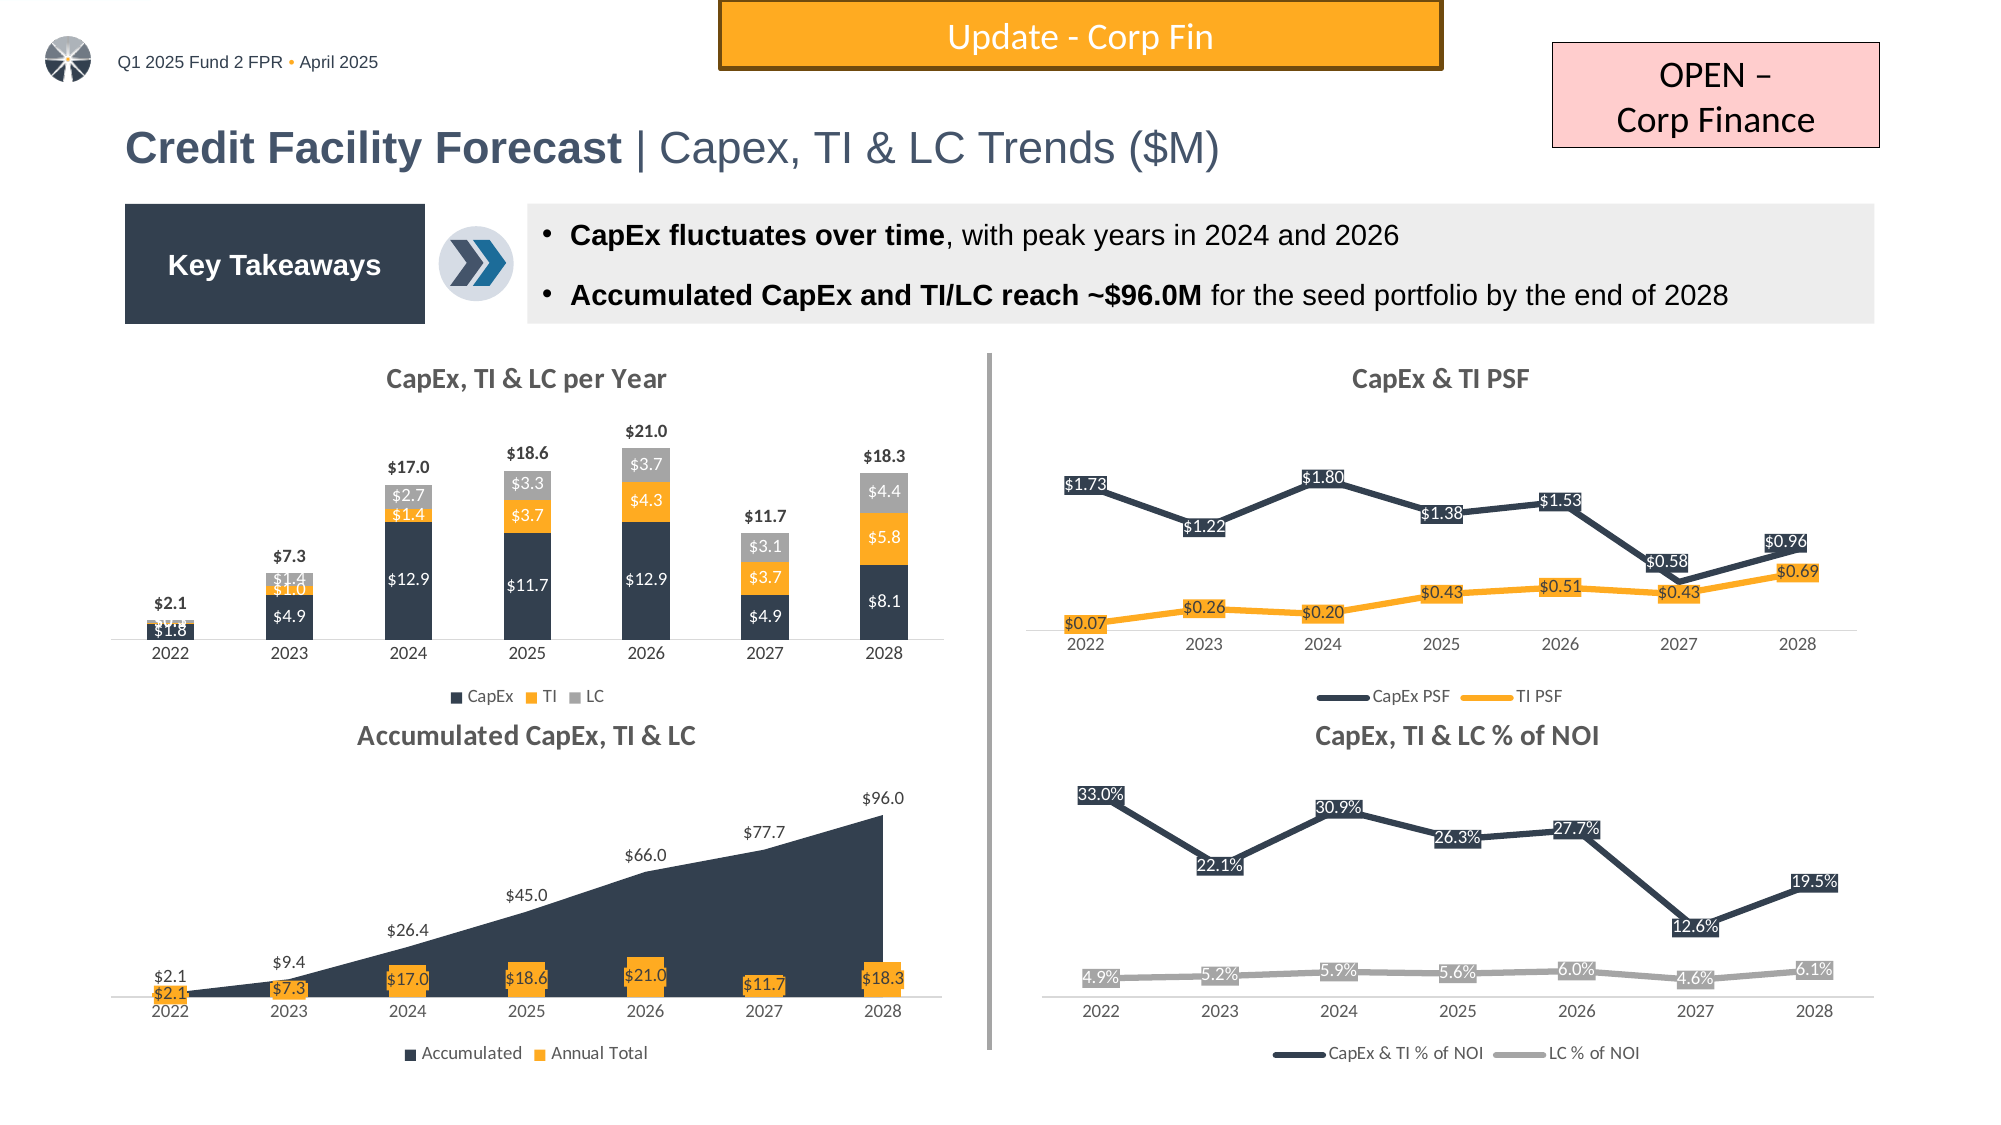

Update - Corp Fin
OPEN –
Corp Finance
# Credit Facility Forecast | Capex, TI & LC Trends ($M)
CapEx fluctuates over time, with peak years in 2024 and 2026
Accumulated CapEx and TI/LC reach ~$96.0M for the seed portfolio by the end of 2028
Key Takeaways

### Chart: CapEx, TI & LC per Year

| Category | CapEx | TI | LC | Annual Total |
|---|---|---|---|---|
| 2022 | 1.7599794100000001 | 0.07600592 | 0.27101467 | 2.107 |
| 2023 | 4.860736810000001 | 1.0338314199999998 | 1.38786993 | 7.282438160000001 |
| 2024 | 12.907408445494998 | 1.405409975 | 2.711340927 | 17.024159347494997 |
| 2025 | 11.658918608669001 | 3.6532244463420005 | 3.260127303029 | 18.57227035804 |
| 2026 | 12.924946730175002 | 4.34309576672 | 3.739694413223 | 21.007736910118002 |
| 2027 | 4.890925070125 | 3.6598053070430003 | 3.1304692401640004 | 11.681199617332002 |
| 2028 | 8.146865151752 | 5.787542306138999 | 4.357834685139 | 18.29224214303 |

### Chart: CapEx & TI PSF

| Category | CapEx PSF | TI PSF |
|---|---|---|
| 2022 | 1.7262174708086462 | 0.07454788746016312 |
| 2023 | 1.22326177712382 | 0.2601758765201776 |
| 2024 | 1.804535304715252 | 0.19648498210898757 |
| 2025 | 1.380973249209993 | 0.4327163953273567 |
| 2026 | 1.5309314938148895 | 0.5144301348958633 |
| 2027 | 0.5793193101726446 | 0.4334958837936455 |
| 2028 | 0.9649782468783361 | 0.6855216484234037 |

### Chart: Accumulated CapEx, TI & LC

| Category | Accumulated | Annual Total |  |
|---|---|---|---|
| 2022 | 2.107 | 2.107 | 2.107 |
| 2023 | 9.389438160000001 | 7.282438160000001 | 9.389438160000001 |
| 2024 | 26.413597507495 | 17.024159347494997 | 26.413597507495 |
| 2025 | 44.985867865535 | 18.57227035804 | 44.985867865535 |
| 2026 | 65.993604775653 | 21.007736910118002 | 65.993604775653 |
| 2027 | 77.674804392985 | 11.681199617332002 | 77.674804392985 |
| 2028 | 95.96704653601499 | 18.29224214303 | 95.96704653601499 |

### Chart: CapEx, TI & LC % of NOI

| Category | CapEx & TI % of NOI | LC % of NOI |
|---|---|---|
| 2022 | 0.329857227811714 | 0.048691101329500545 |
| 2023 | 0.22110158402100527 | 0.0520581369092273 |
| 2024 | 0.3088173022480514 | 0.058500636698632355 |
| 2025 | 0.2627587522334722 | 0.05594429069716913 |
| 2026 | 0.2768972031876492 | 0.05996689688388957 |
| 2027 | 0.1261532807458204 | 0.046185407269426874 |
| 2028 | 0.19497290764609107 | 0.060975660584790765 |